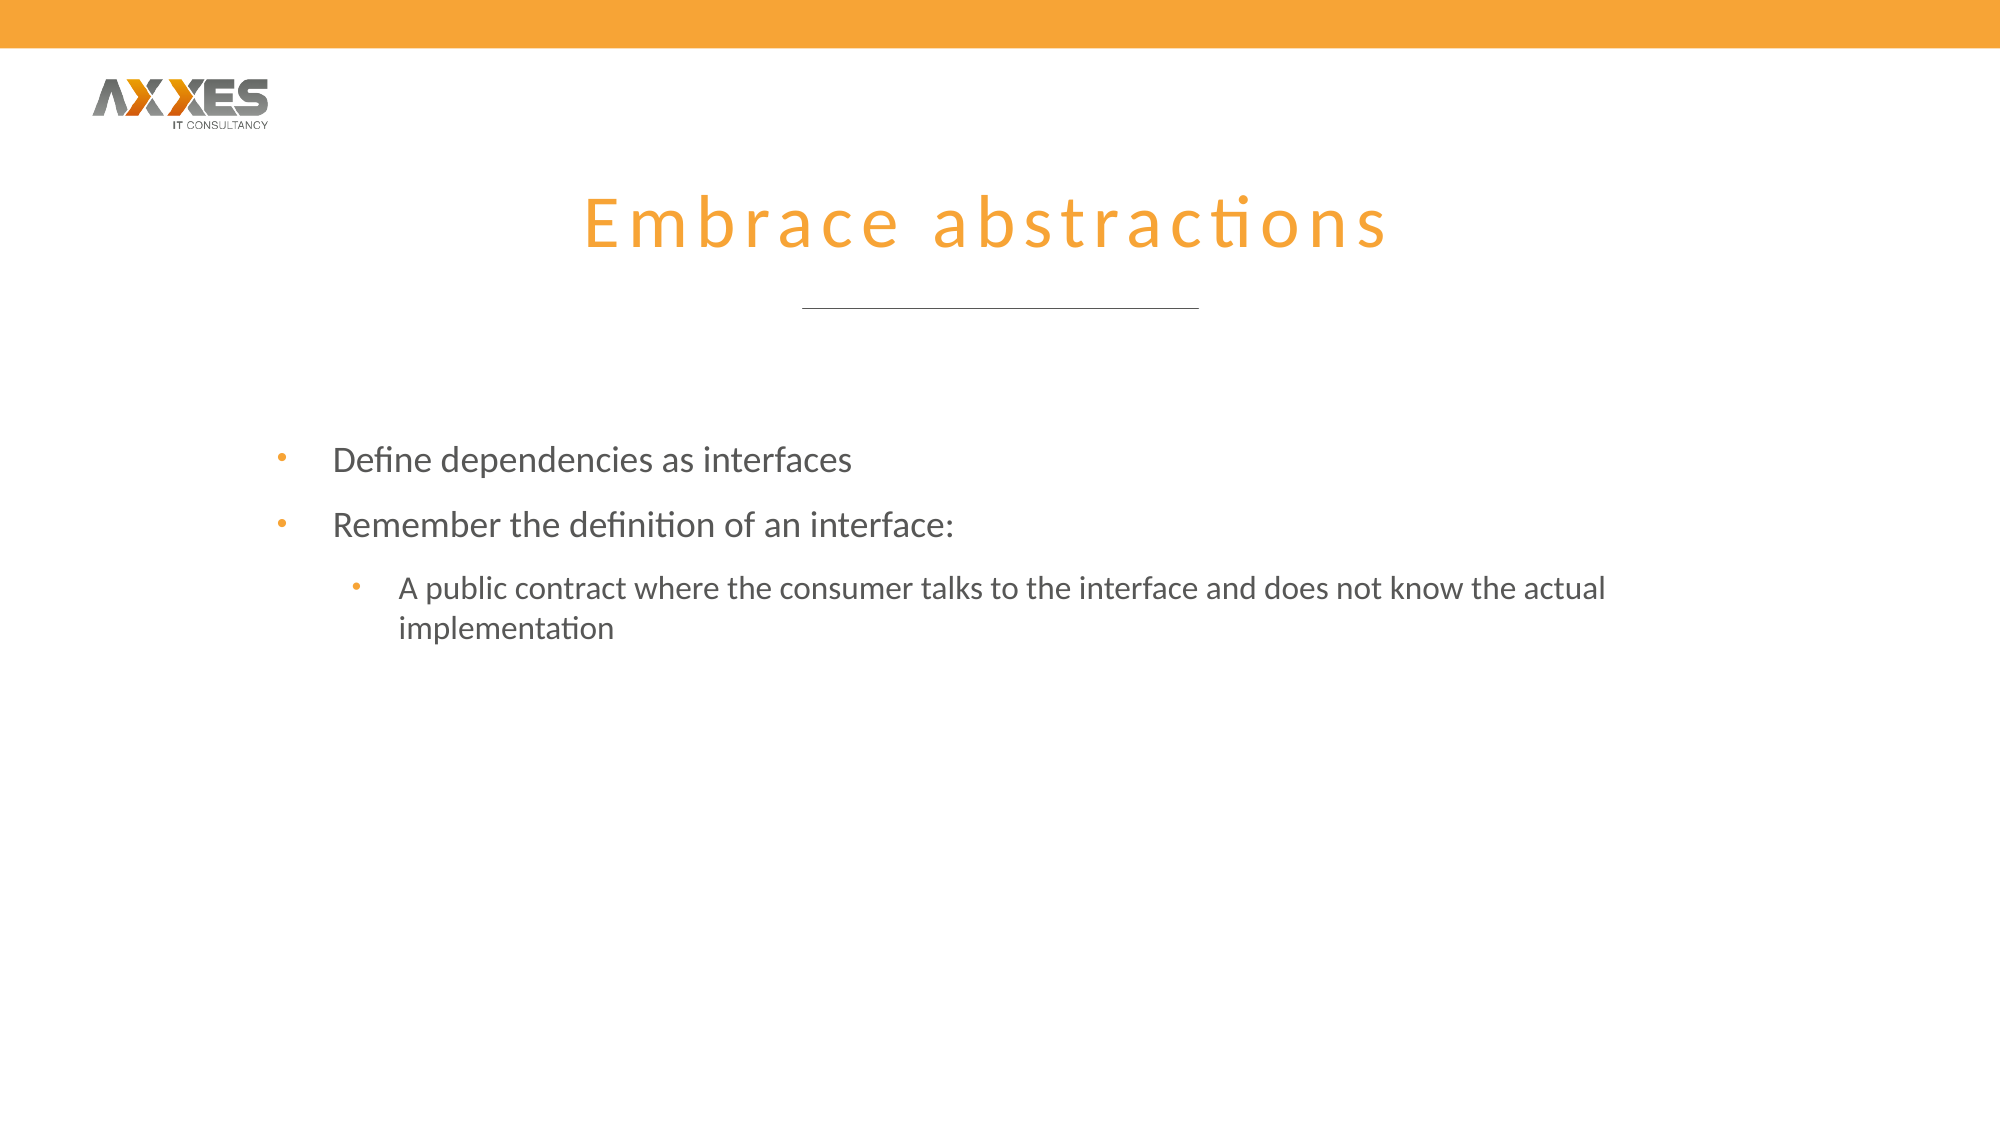

# Embrace abstractions
Define dependencies as interfaces
Remember the definition of an interface:
A public contract where the consumer talks to the interface and does not know the actual implementation​